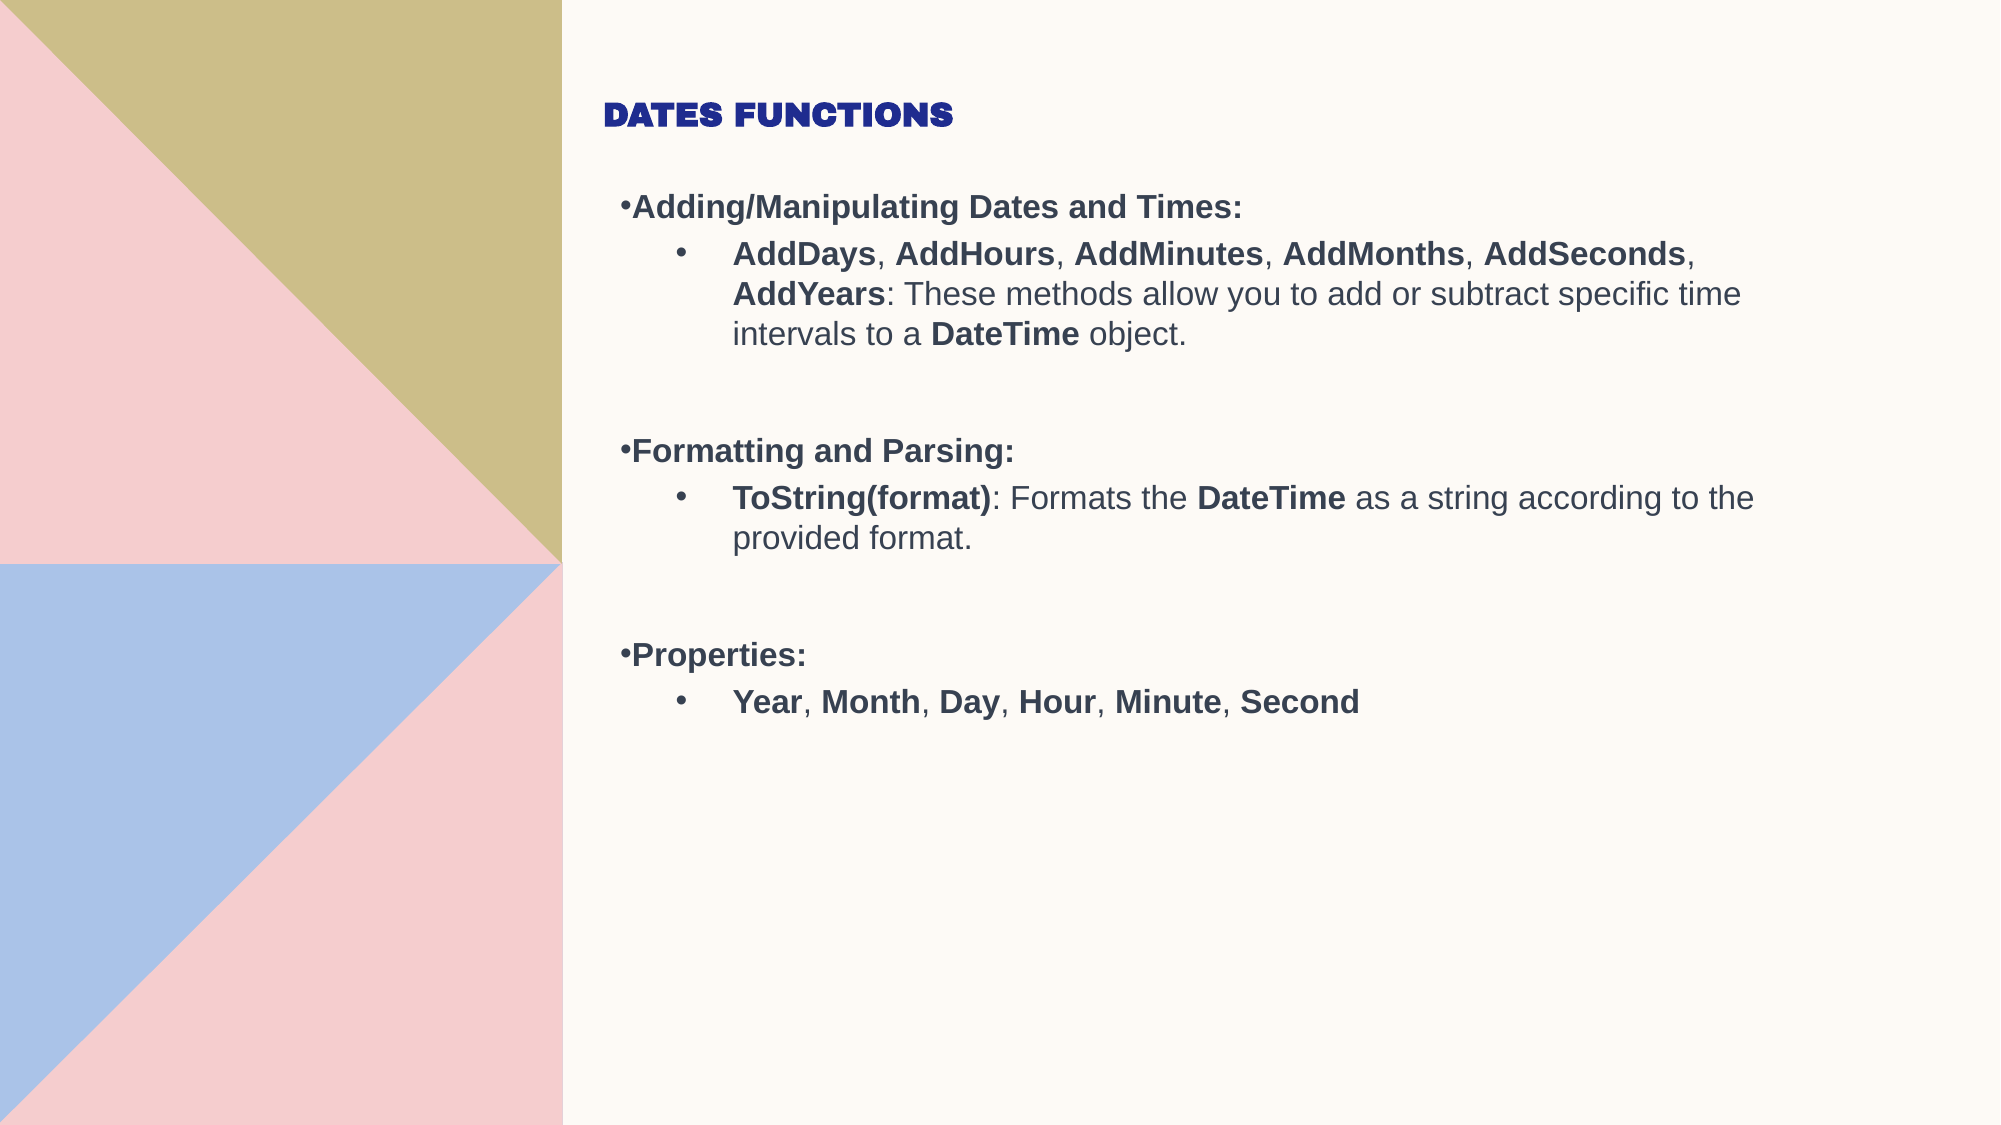

# Dates Functions
Adding/Manipulating Dates and Times:
AddDays, AddHours, AddMinutes, AddMonths, AddSeconds, AddYears: These methods allow you to add or subtract specific time intervals to a DateTime object.

Formatting and Parsing:
ToString(format): Formats the DateTime as a string according to the provided format.

Properties:
Year, Month, Day, Hour, Minute, Second